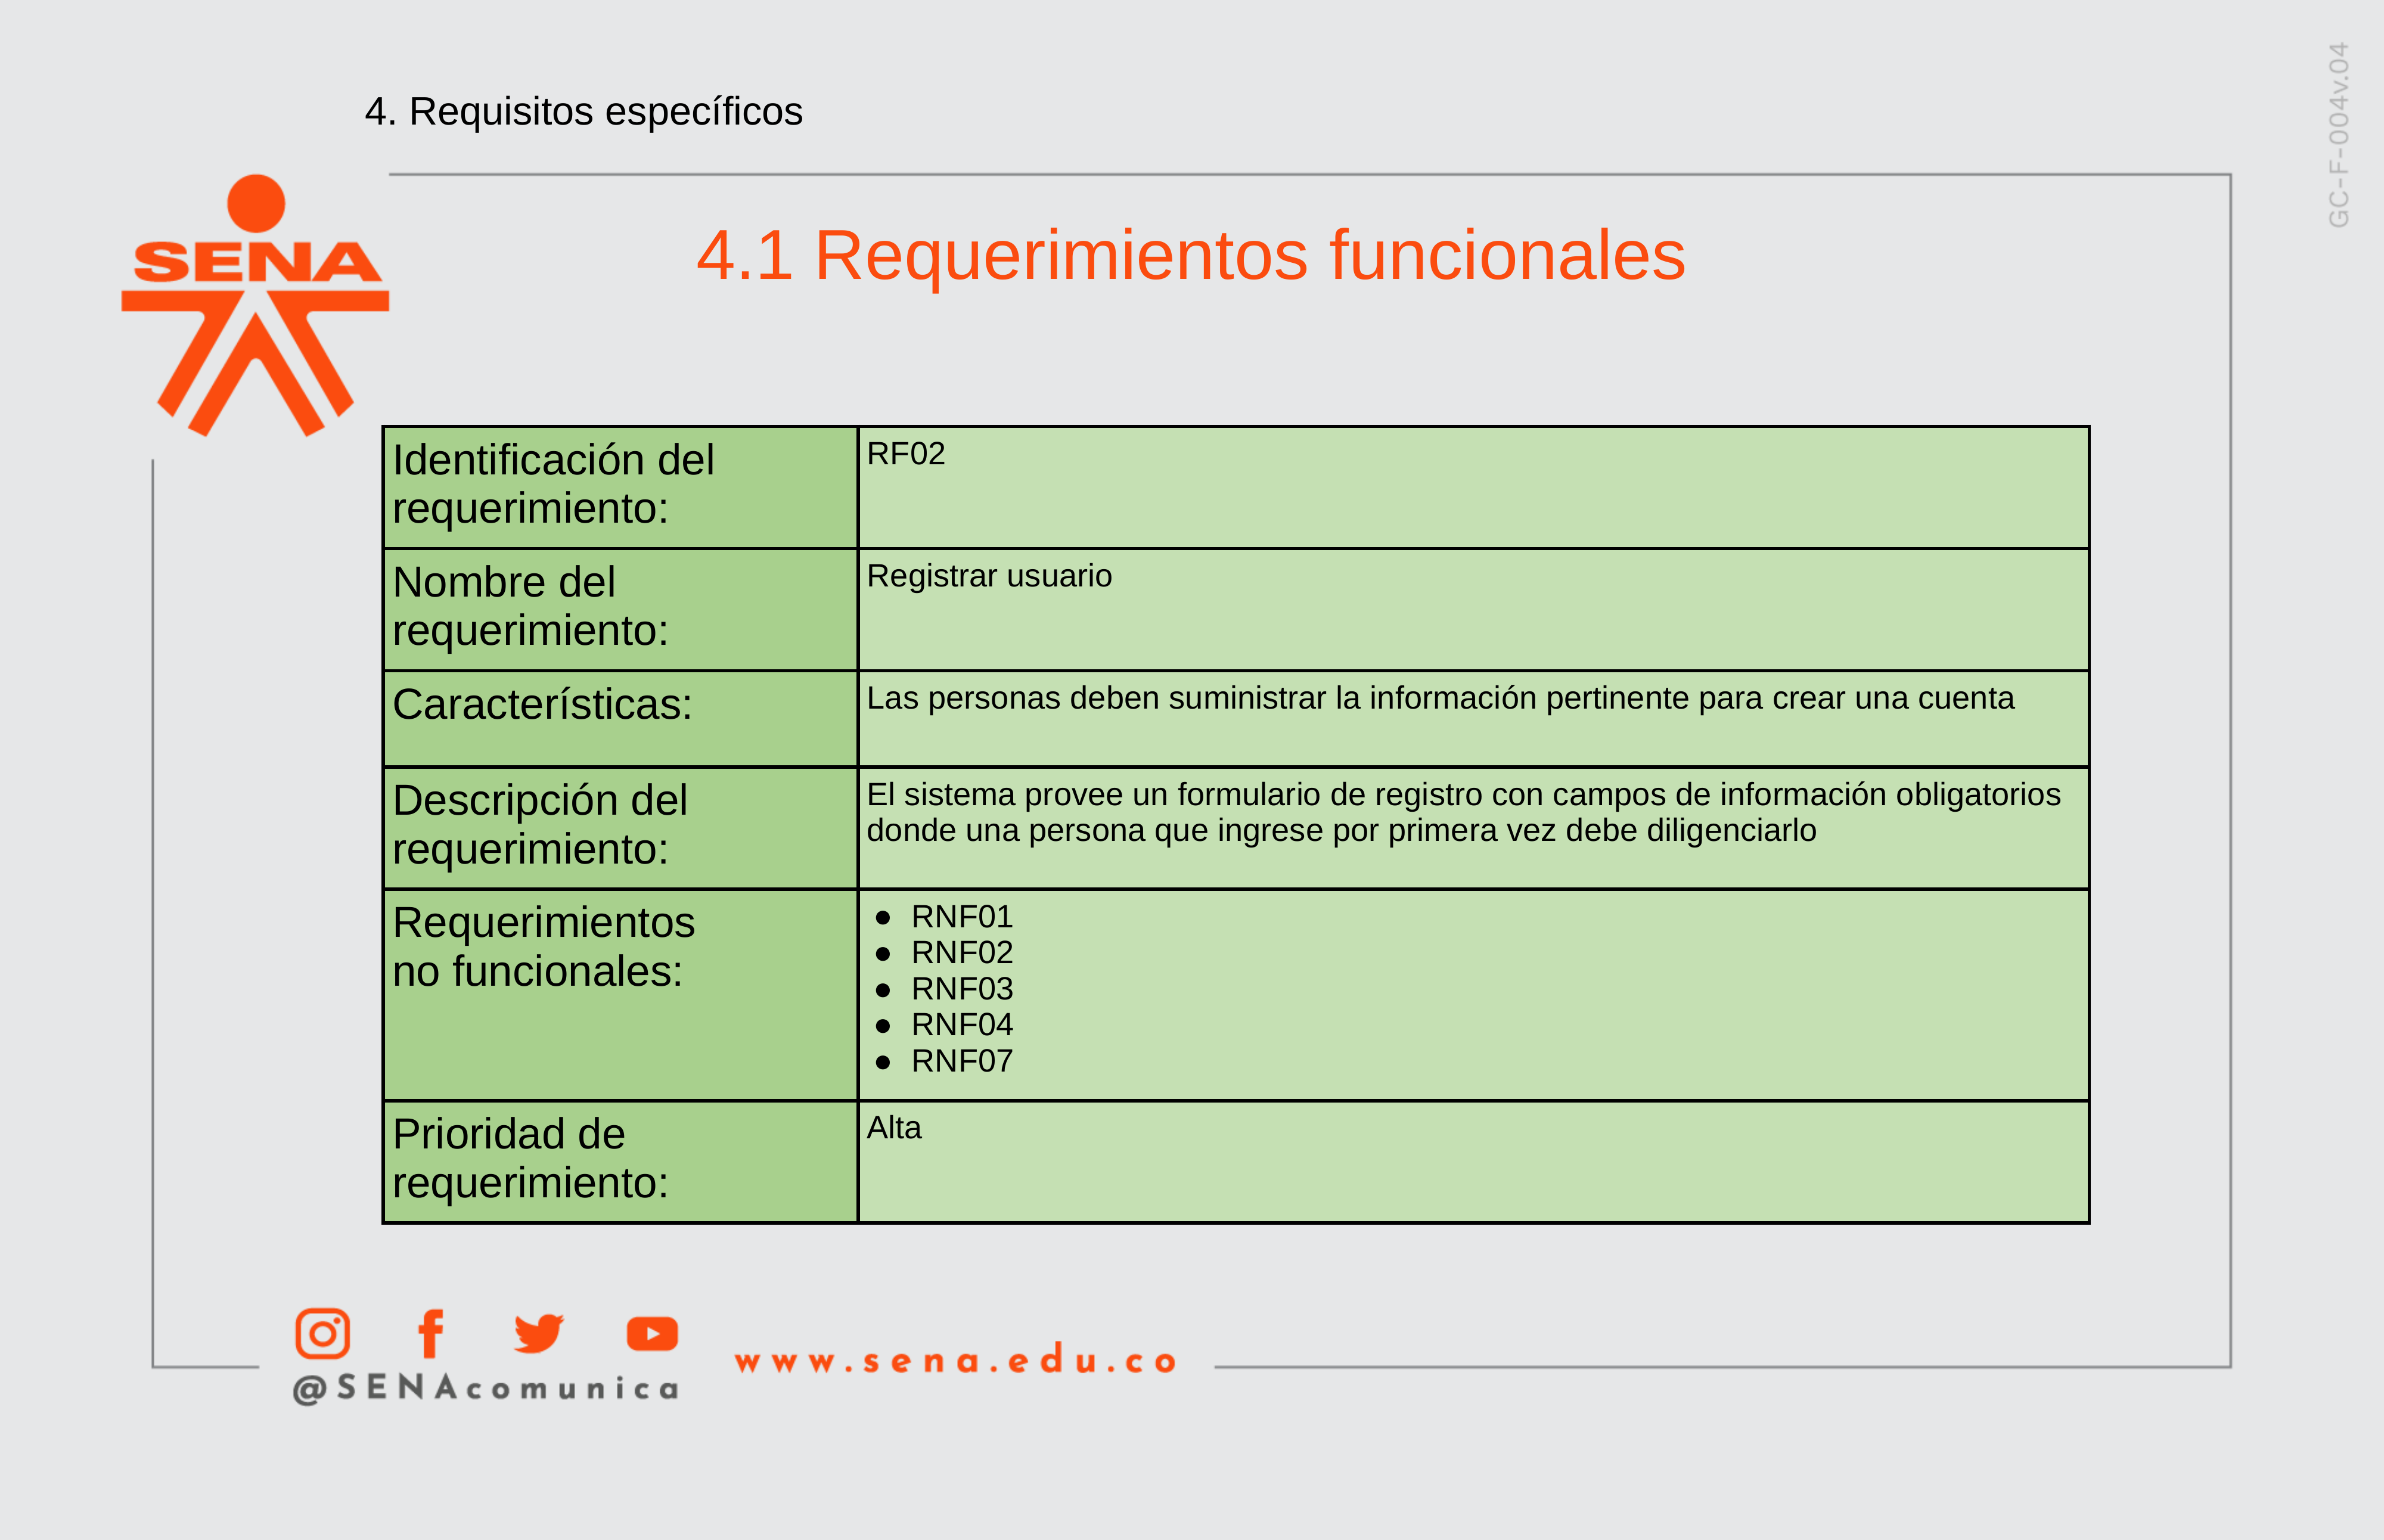

4. Requisitos específicos
4.1 Requerimientos funcionales
| Identificación del requerimiento: | RF02 |
| --- | --- |
| Nombre del requerimiento: | Registrar usuario |
| Características: | Las personas deben suministrar la información pertinente para crear una cuenta |
| Descripción del requerimiento: | El sistema provee un formulario de registro con campos de información obligatorios donde una persona que ingrese por primera vez debe diligenciarlo |
| Requerimientos no funcionales: | RNF01 RNF02 RNF03 RNF04 RNF07 |
| Prioridad de requerimiento: | Alta |